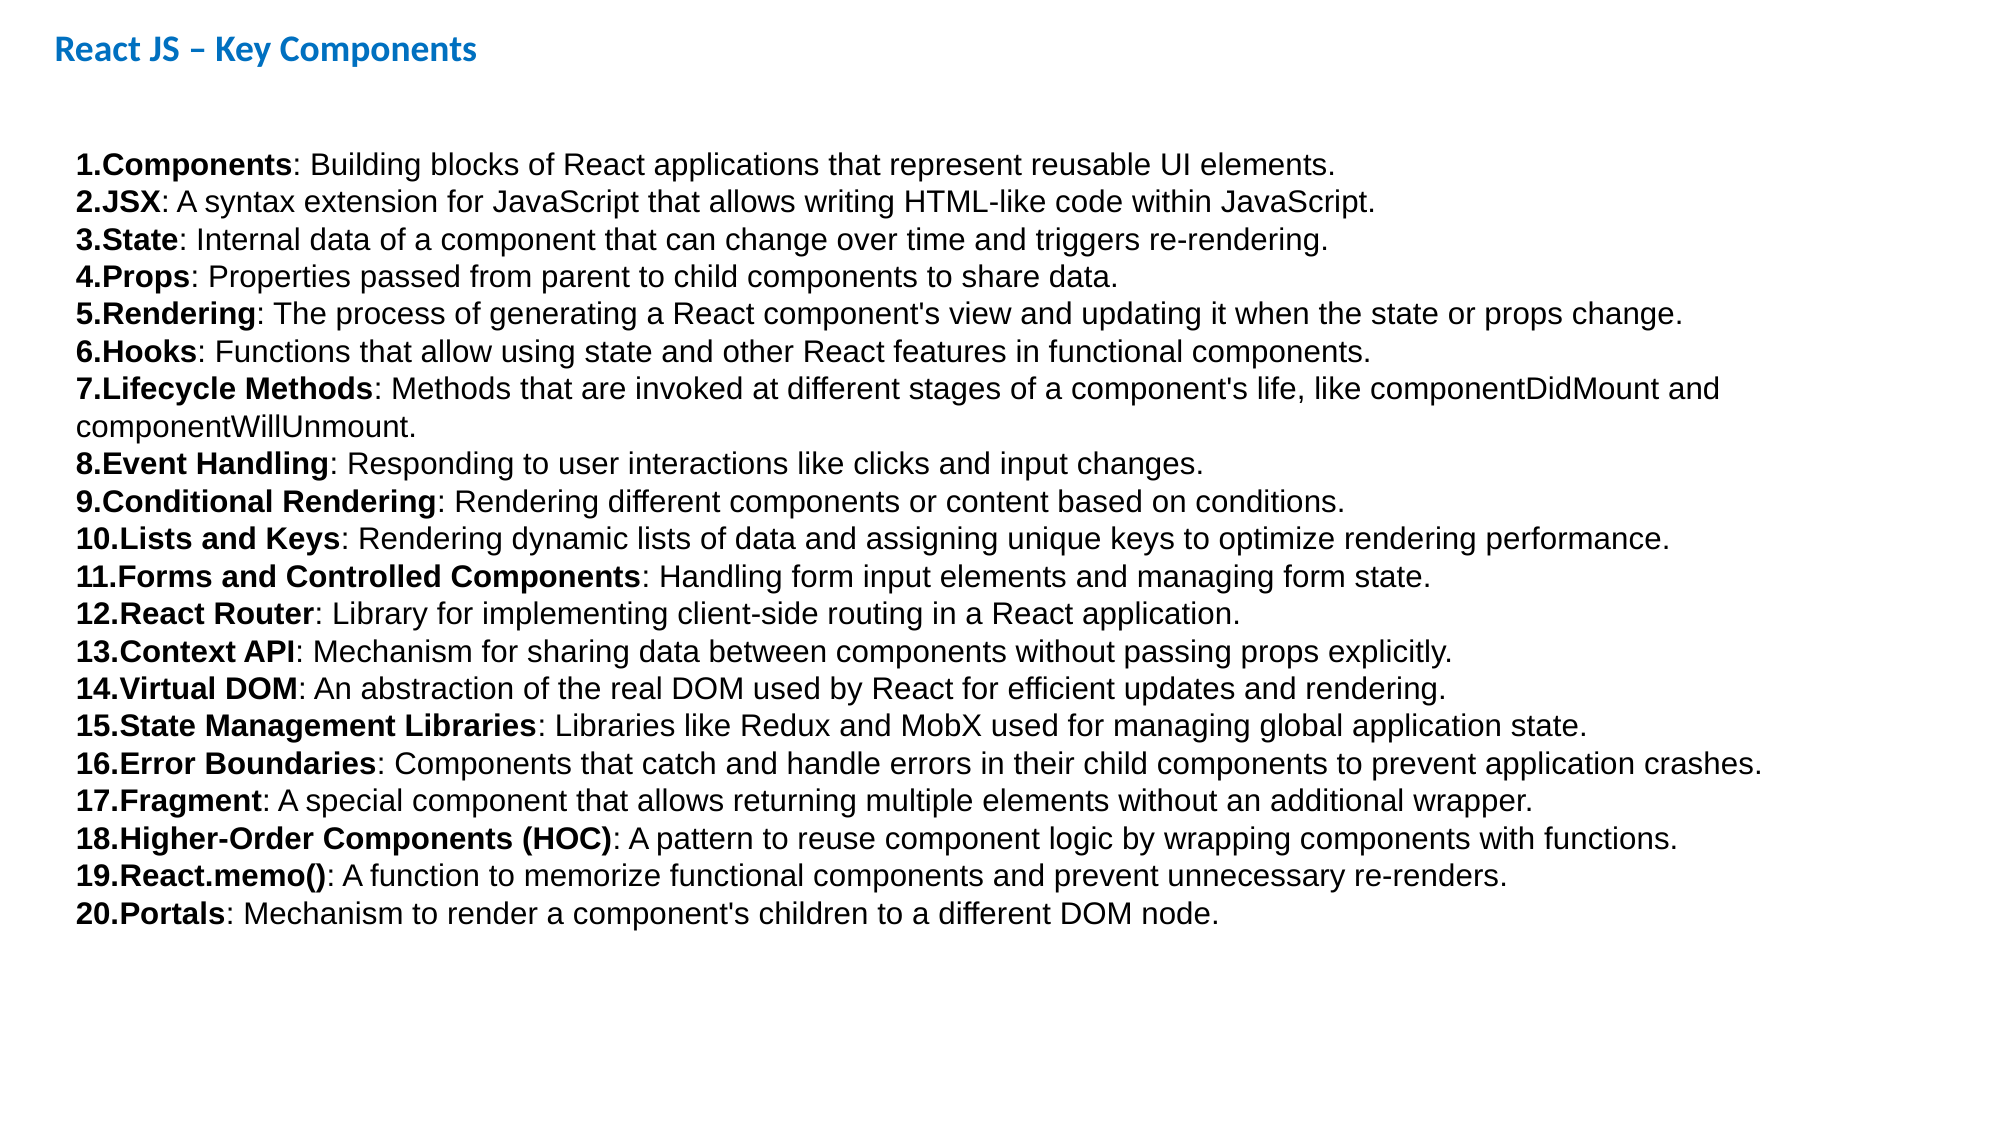

React JS – Key Components
Components: Building blocks of React applications that represent reusable UI elements.
JSX: A syntax extension for JavaScript that allows writing HTML-like code within JavaScript.
State: Internal data of a component that can change over time and triggers re-rendering.
Props: Properties passed from parent to child components to share data.
Rendering: The process of generating a React component's view and updating it when the state or props change.
Hooks: Functions that allow using state and other React features in functional components.
Lifecycle Methods: Methods that are invoked at different stages of a component's life, like componentDidMount and componentWillUnmount.
Event Handling: Responding to user interactions like clicks and input changes.
Conditional Rendering: Rendering different components or content based on conditions.
Lists and Keys: Rendering dynamic lists of data and assigning unique keys to optimize rendering performance.
Forms and Controlled Components: Handling form input elements and managing form state.
React Router: Library for implementing client-side routing in a React application.
Context API: Mechanism for sharing data between components without passing props explicitly.
Virtual DOM: An abstraction of the real DOM used by React for efficient updates and rendering.
State Management Libraries: Libraries like Redux and MobX used for managing global application state.
Error Boundaries: Components that catch and handle errors in their child components to prevent application crashes.
Fragment: A special component that allows returning multiple elements without an additional wrapper.
Higher-Order Components (HOC): A pattern to reuse component logic by wrapping components with functions.
React.memo(): A function to memorize functional components and prevent unnecessary re-renders.
Portals: Mechanism to render a component's children to a different DOM node.